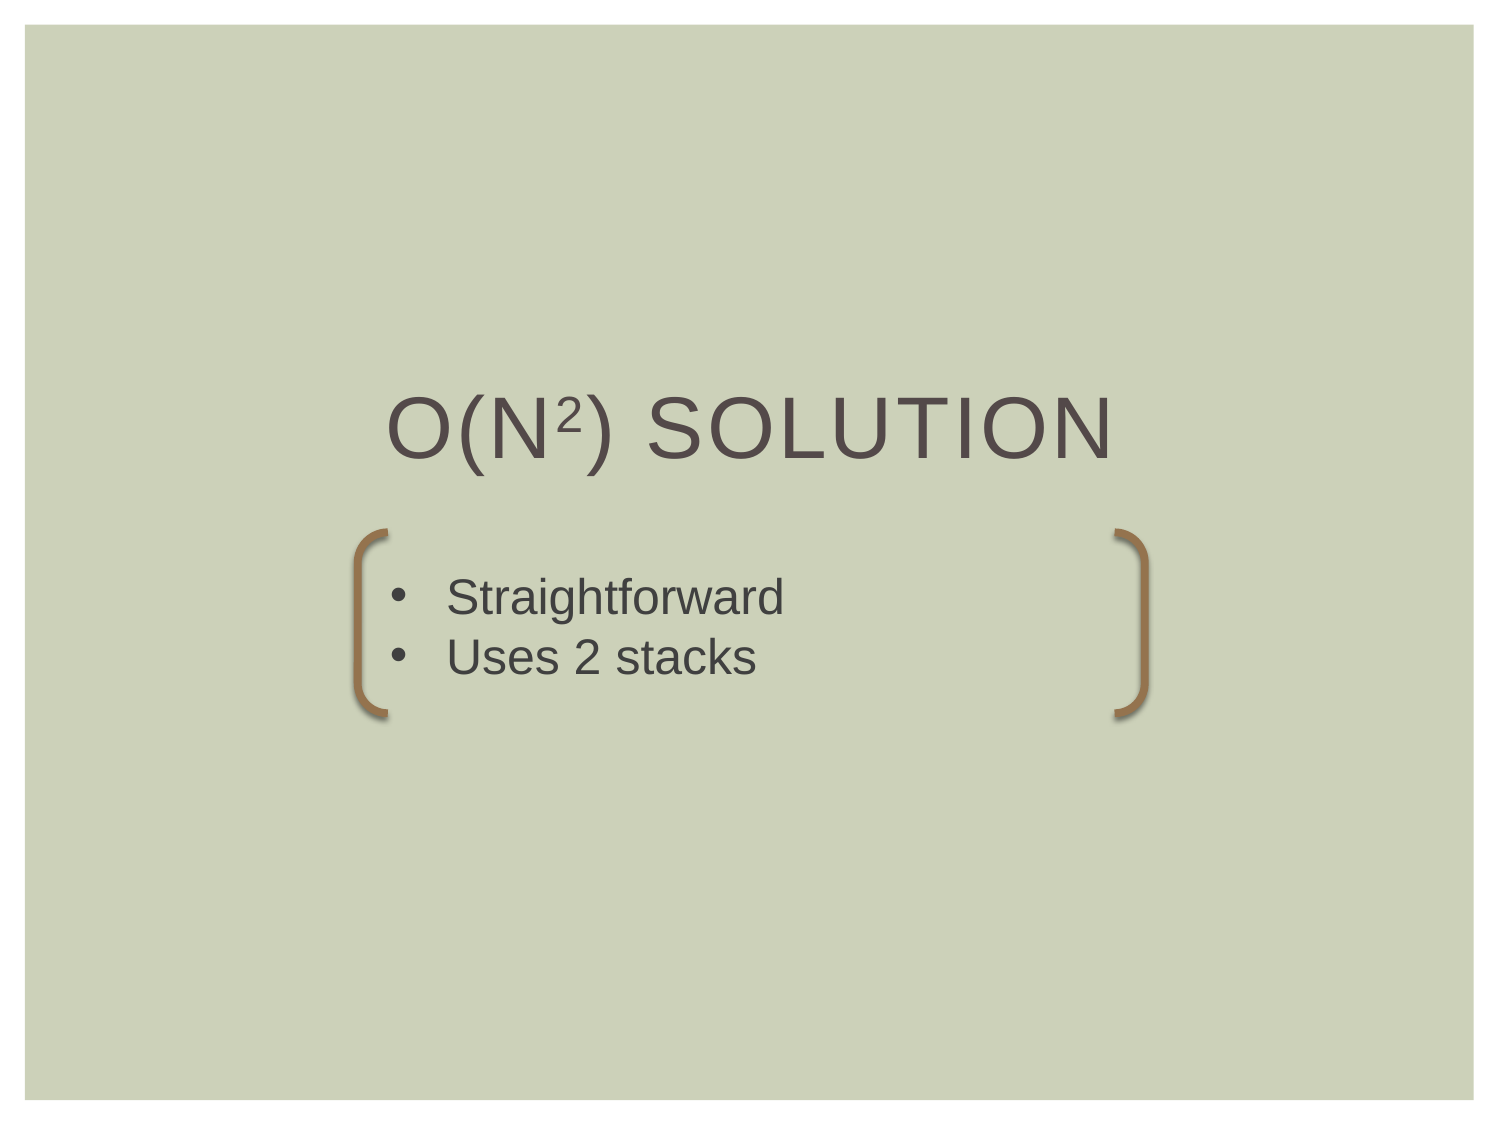

# O(N2) Solution

Straightforward
Uses 2 stacks